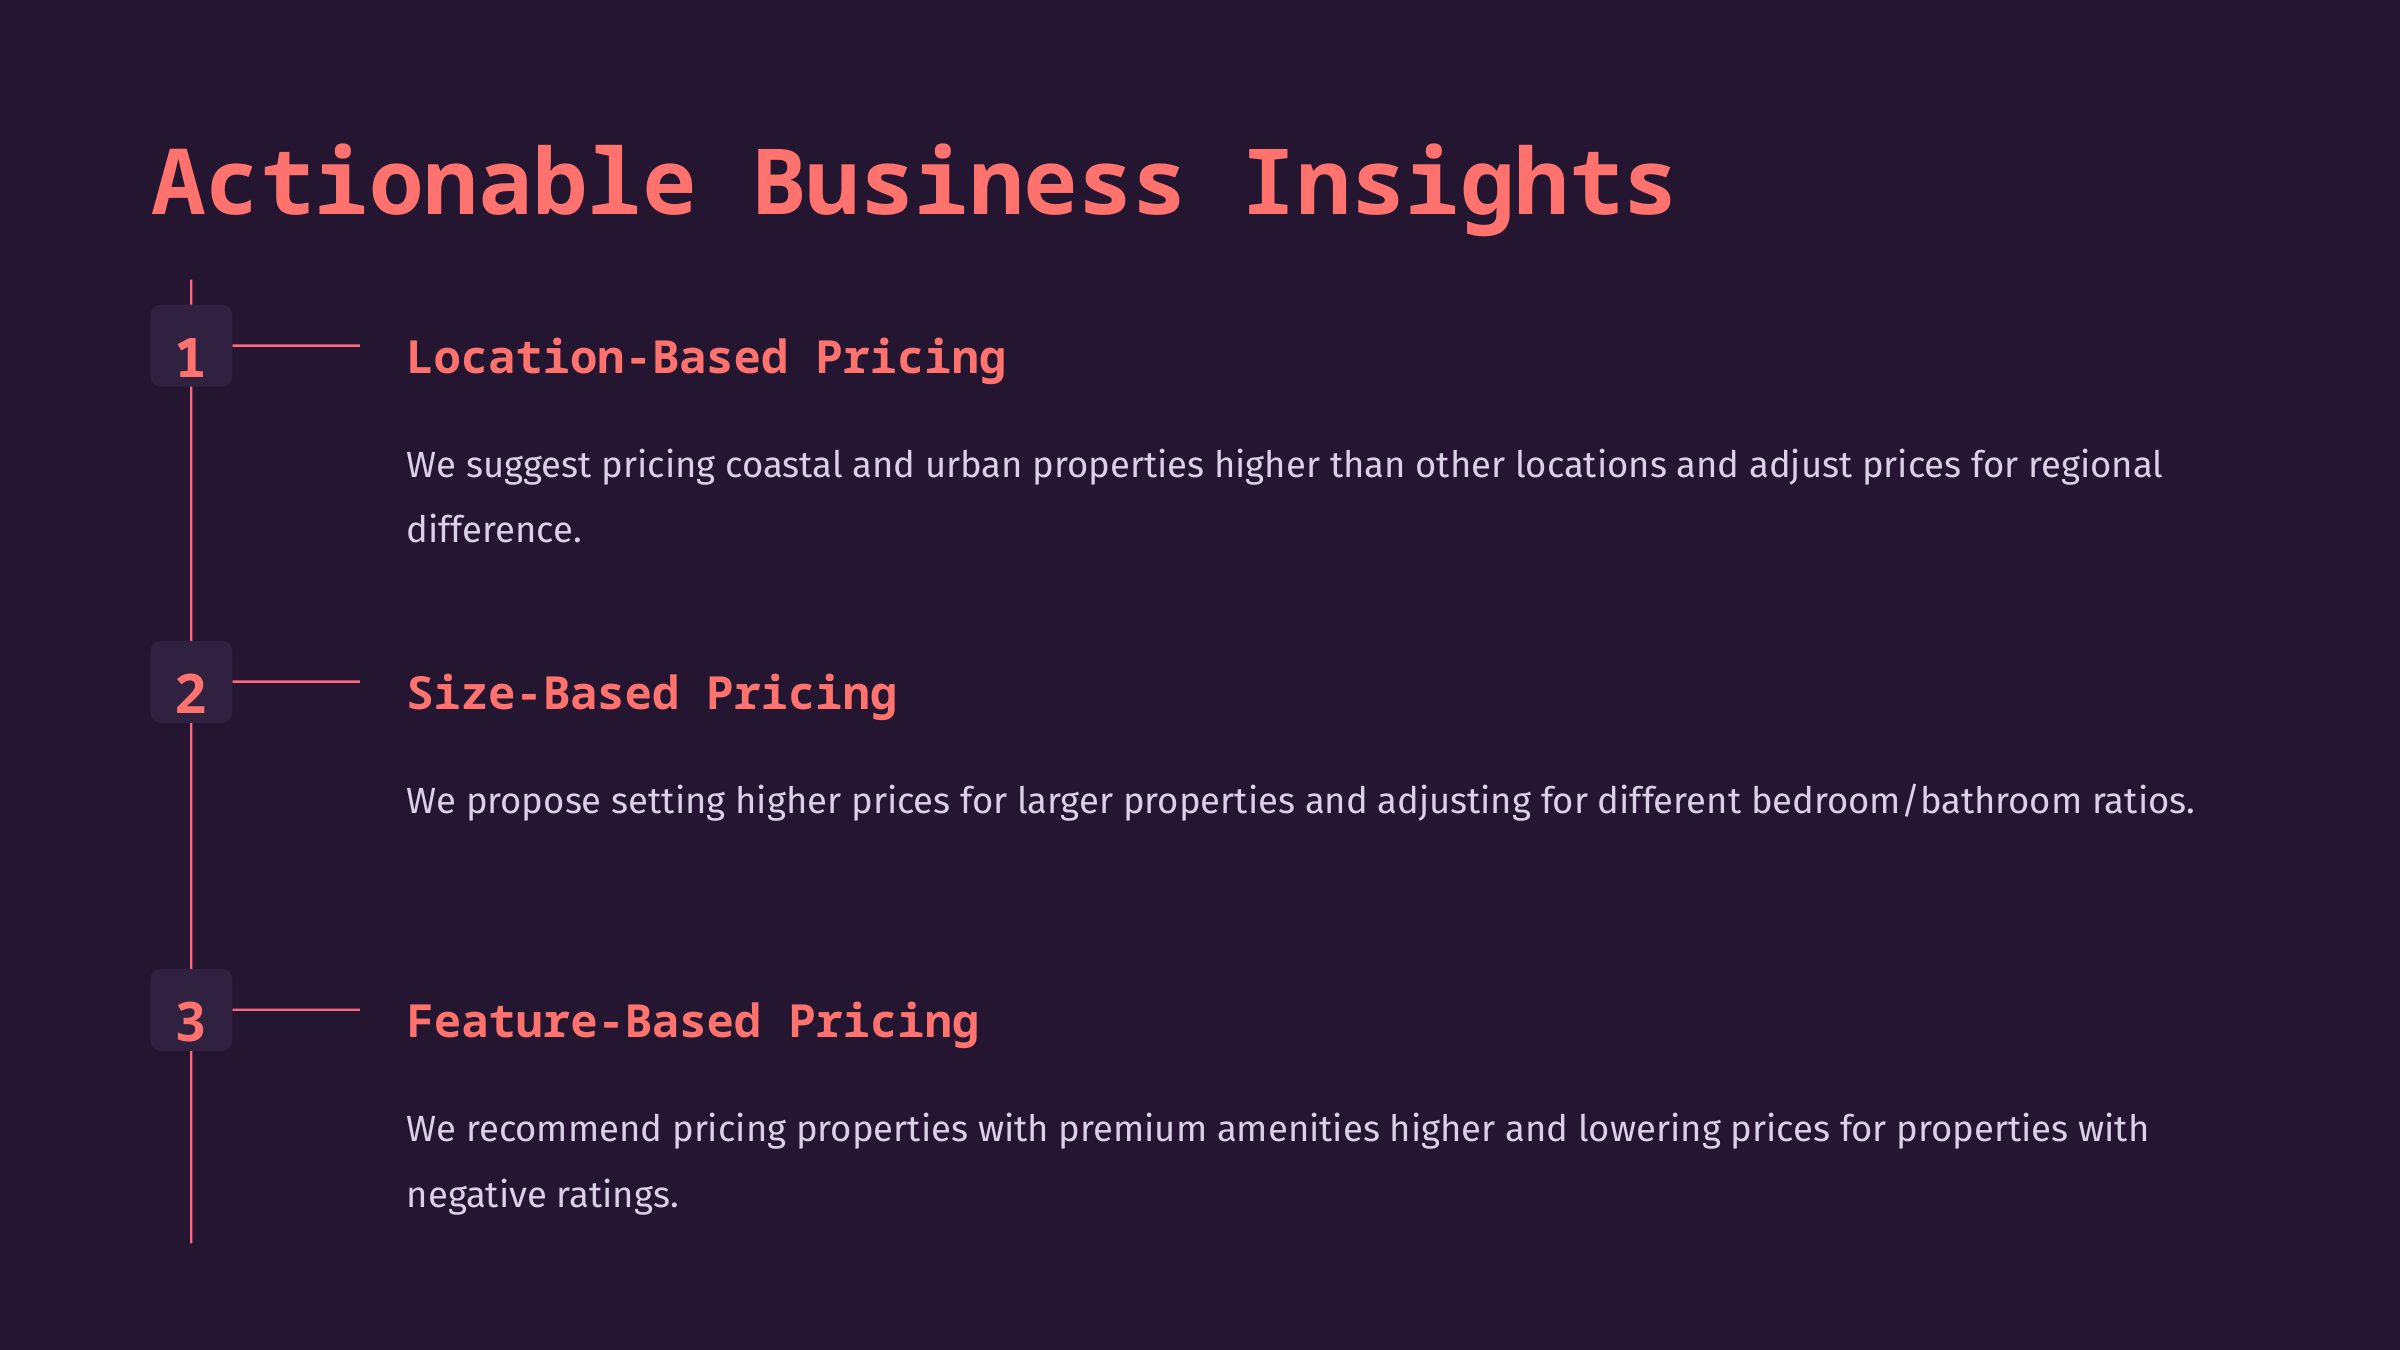

Actionable Business Insights

1
Location-Based Pricing

We suggest pricing coastal and urban properties higher than other locations and adjust prices for regional difference.

2
Size-Based Pricing

We propose setting higher prices for larger properties and adjusting for different bedroom/bathroom ratios.

3
Feature-Based Pricing

We recommend pricing properties with premium amenities higher and lowering prices for properties with negative ratings.